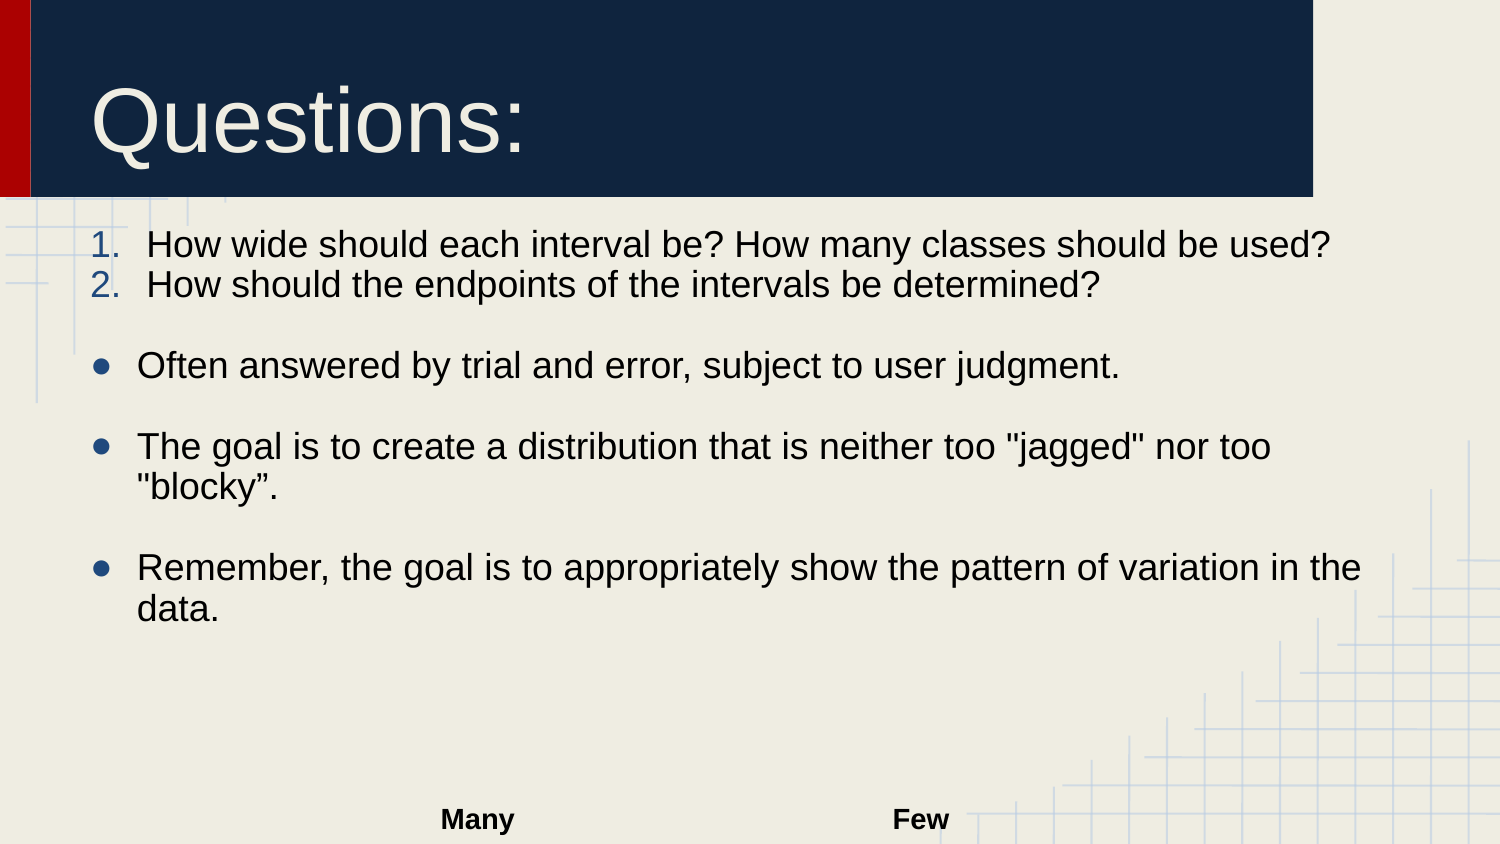

# Questions:
How wide should each interval be? How many classes should be used?
How should the endpoints of the intervals be determined?
Often answered by trial and error, subject to user judgment.

The goal is to create a distribution that is neither too "jagged" nor too "blocky”.

Remember, the goal is to appropriately show the pattern of variation in the data.
Few
Many